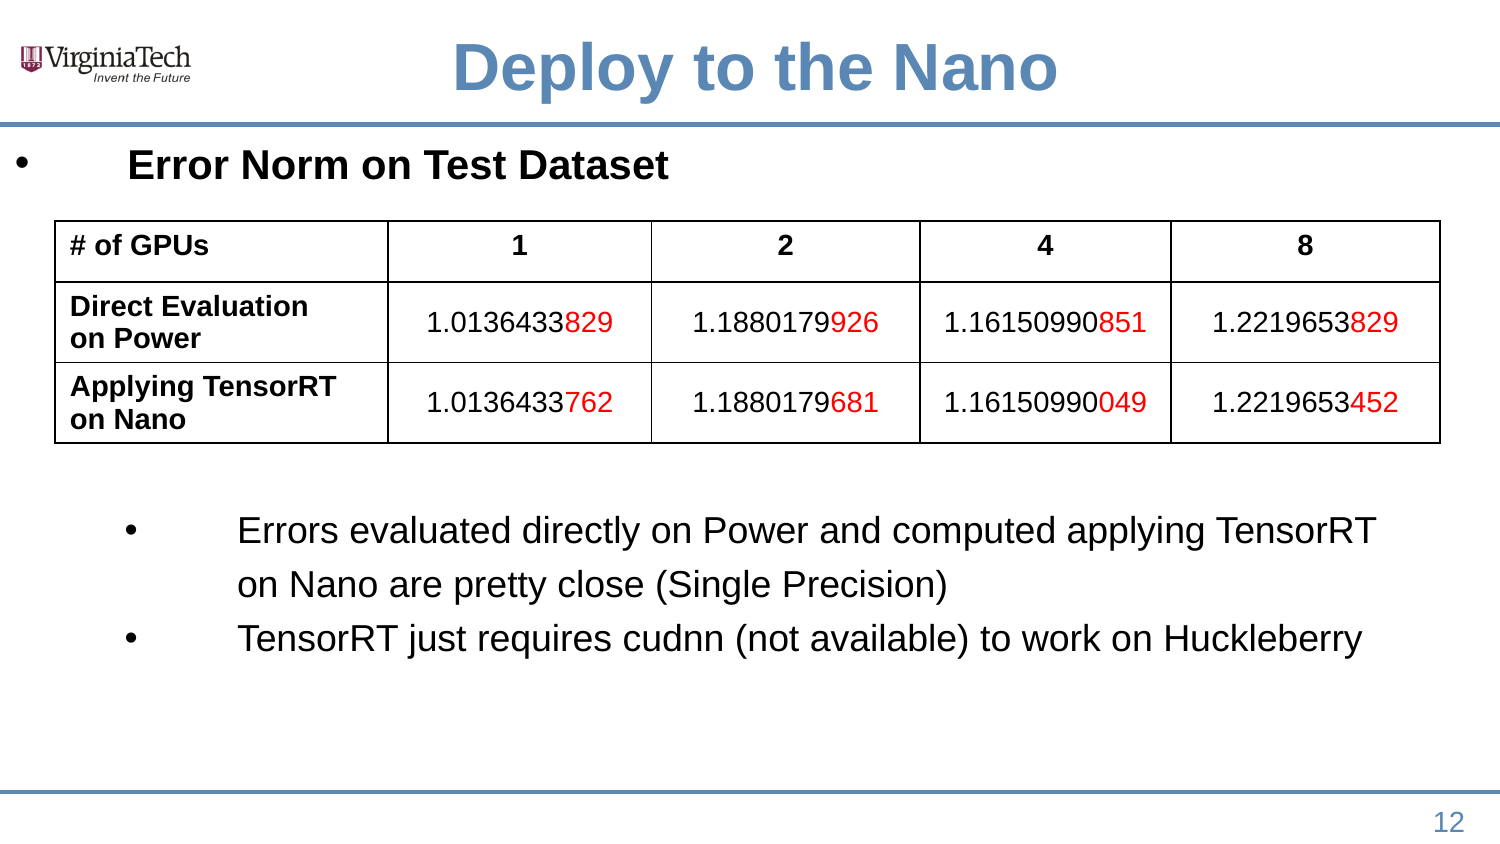

# Deploy to the Nano
Error Norm on Test Dataset
| # of GPUs | 1 | 2 | 4 | 8 |
| --- | --- | --- | --- | --- |
| Direct Evaluation on Power | 1.0136433829 | 1.1880179926 | 1.16150990851 | 1.2219653829 |
| Applying TensorRT on Nano | 1.0136433762 | 1.1880179681 | 1.16150990049 | 1.2219653452 |
Errors evaluated directly on Power and computed applying TensorRT on Nano are pretty close (Single Precision)
TensorRT just requires cudnn (not available) to work on Huckleberry
12